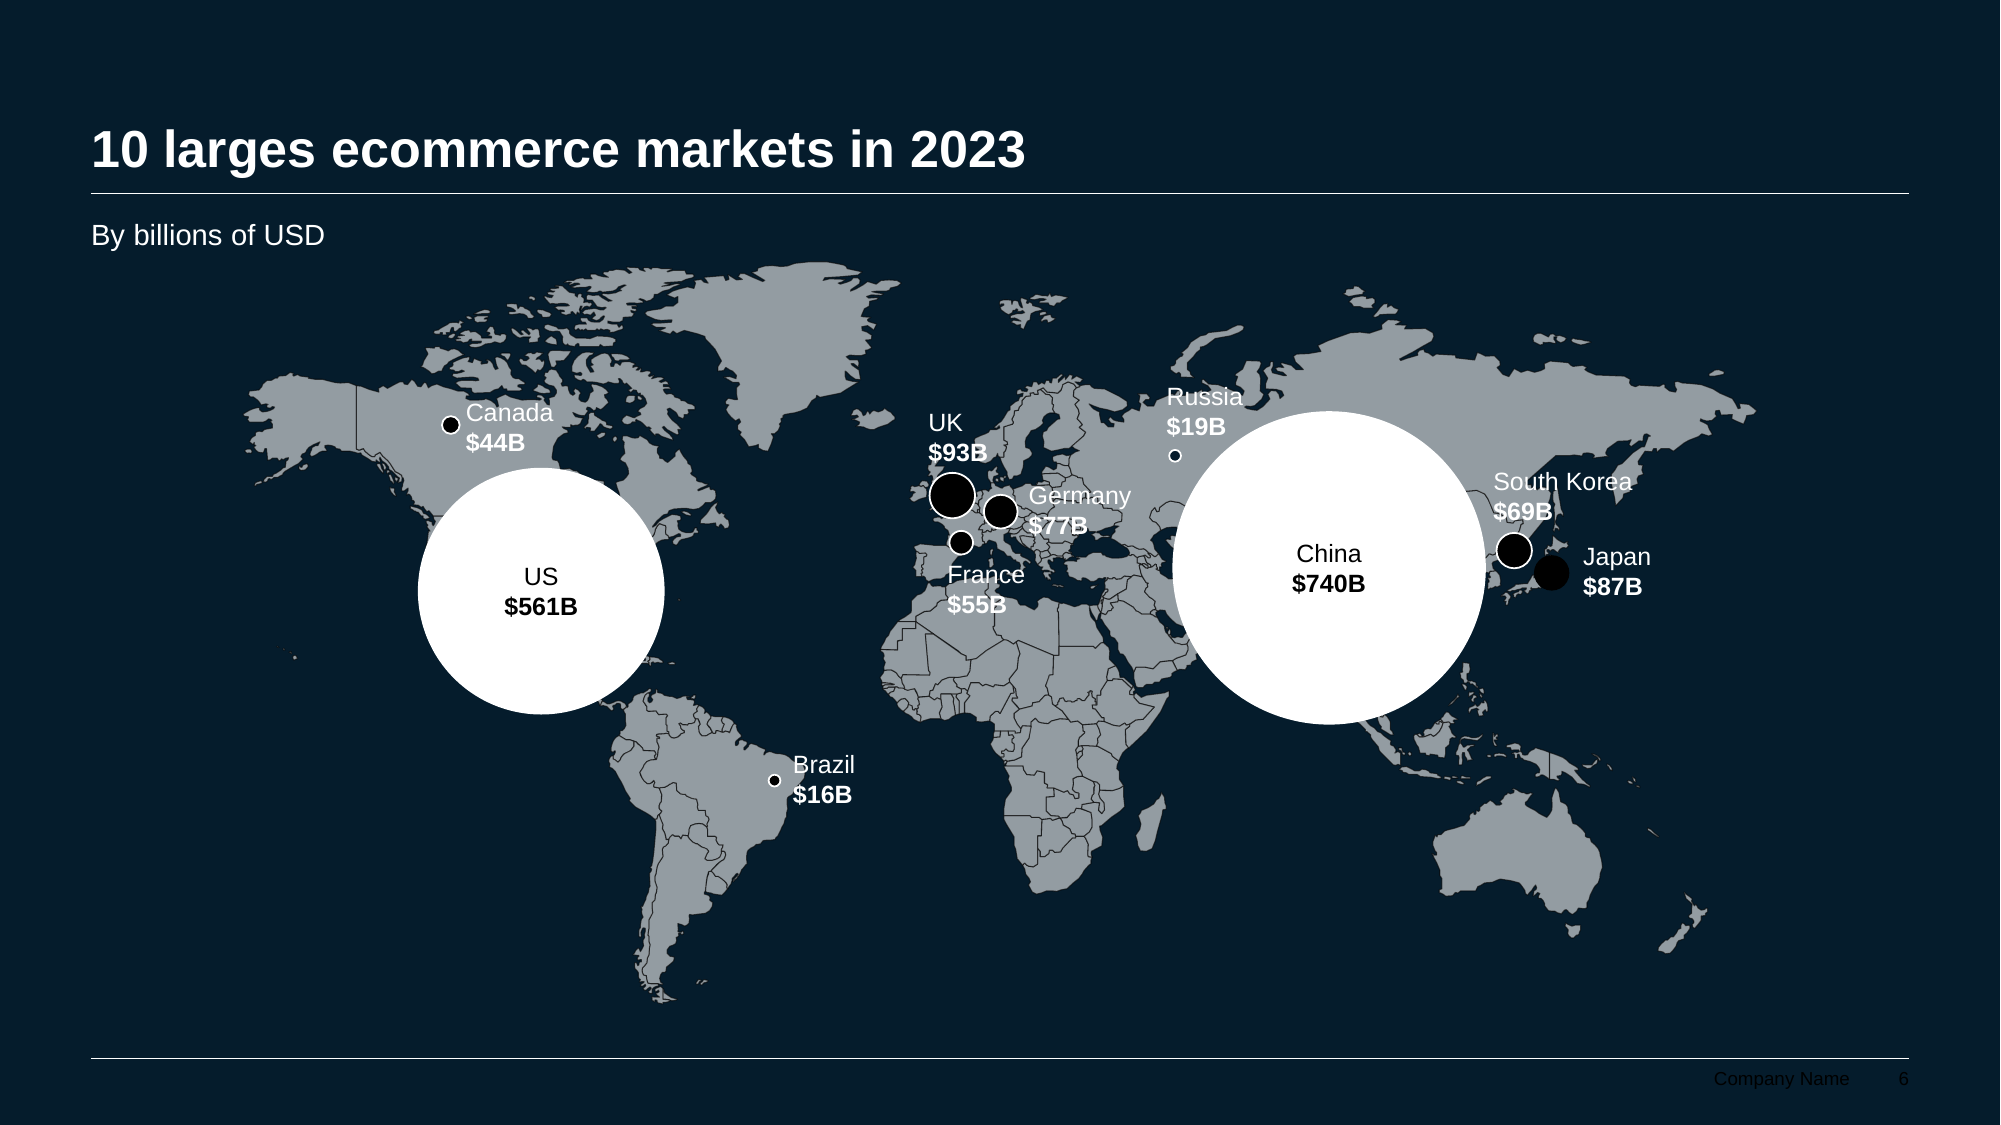

# 10 larges ecommerce markets in 2023
By billions of USD

Russia
$19B
Canada
$44B
UK
$93B

South Korea
$69B

Germany
$77B

China
$740B

Japan
$87B
France
$55B
US
$561B

Brazil
$16B